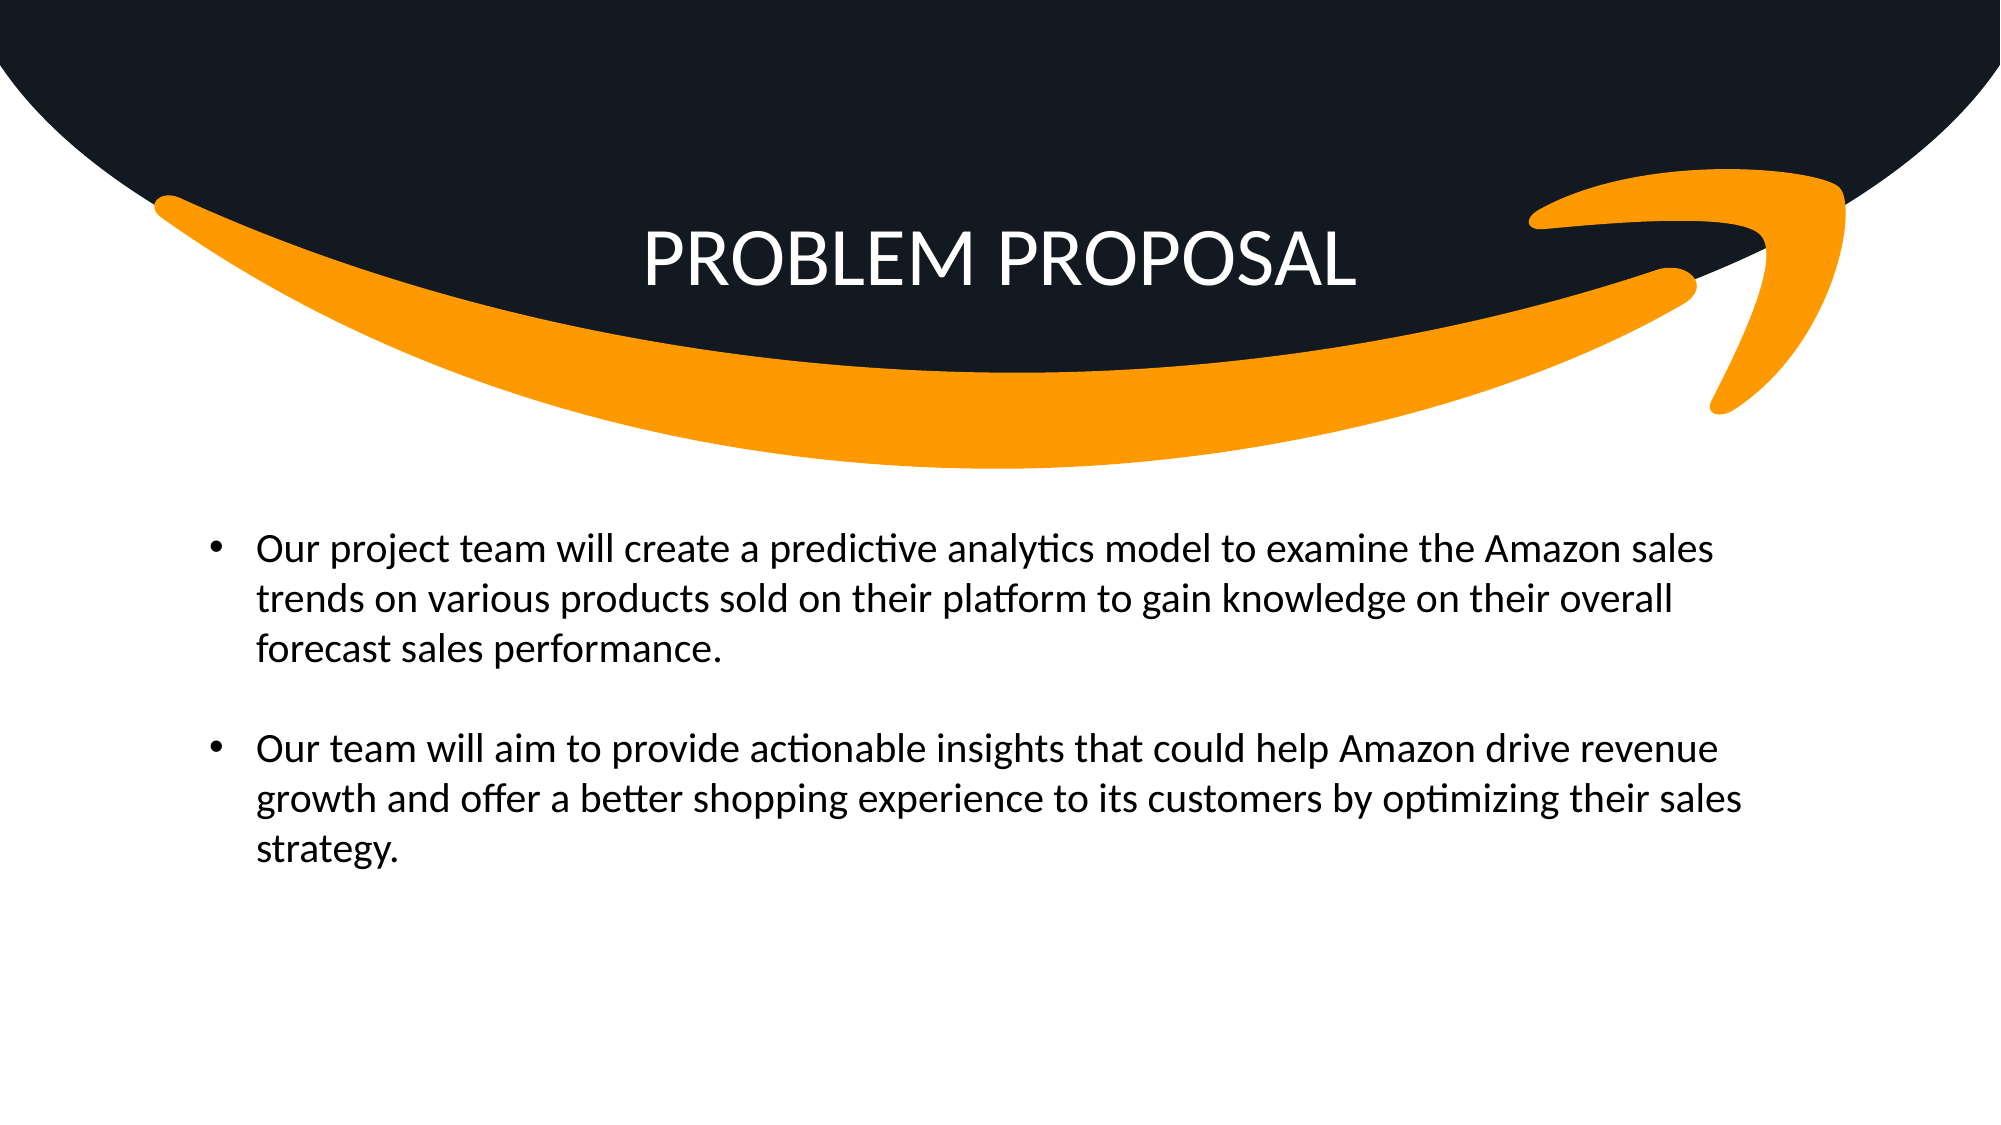

PROBLEM PROPOSAL

Our project team will create a predictive analytics model to examine the Amazon sales trends on various products sold on their platform to gain knowledge on their overall forecast sales performance.

Our team will aim to provide actionable insights that could help Amazon drive revenue growth and offer a better shopping experience to its customers by optimizing their sales strategy.